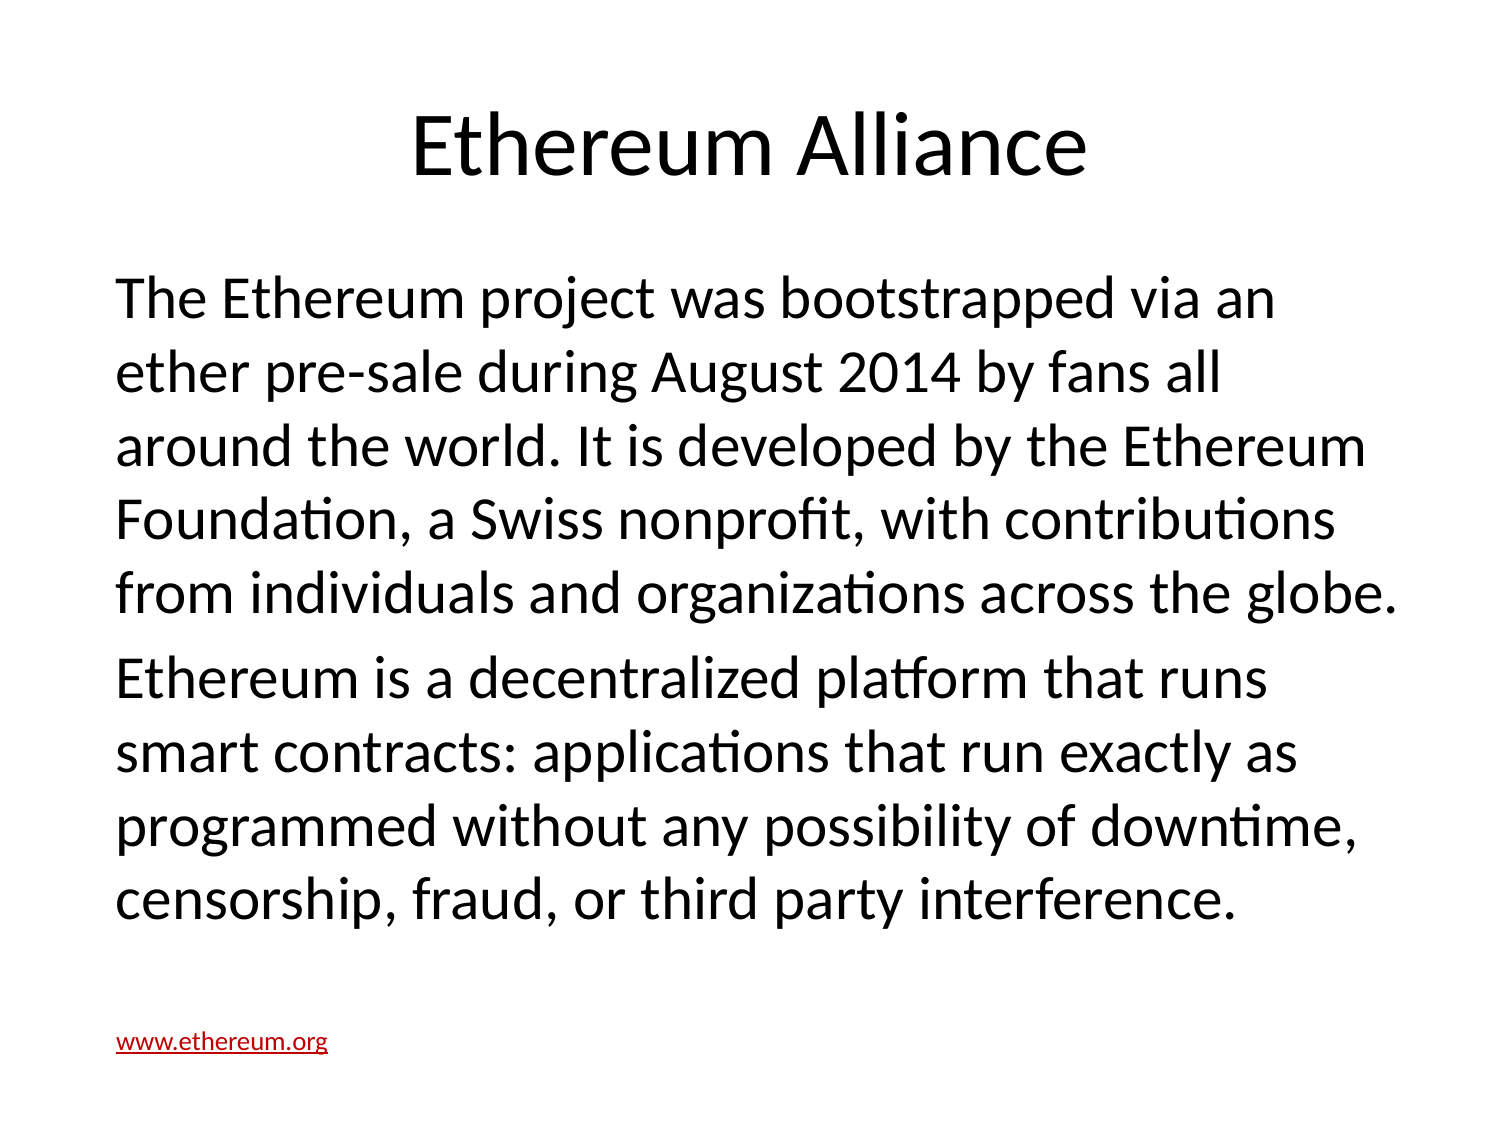

# Ethereum Alliance
The Ethereum project was bootstrapped via an ether pre-sale during August 2014 by fans all around the world. It is developed by the Ethereum Foundation, a Swiss nonprofit, with contributions from individuals and organizations across the globe.
Ethereum is a decentralized platform that runs smart contracts: applications that run exactly as programmed without any possibility of downtime, censorship, fraud, or third party interference.

www.ethereum.org